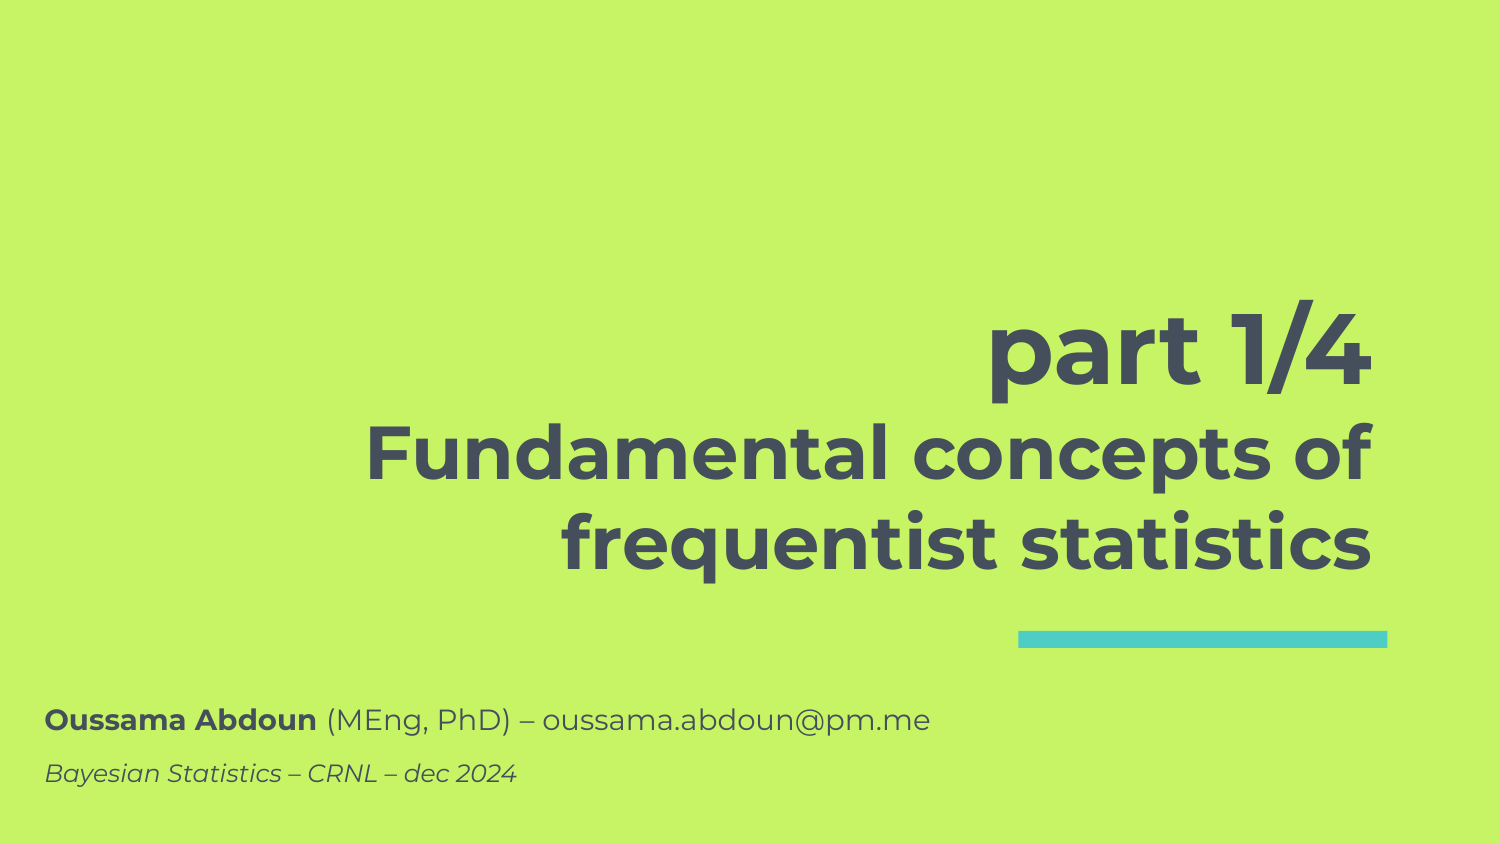

# part 1/4 Fundamental concepts of frequentist statistics
Oussama Abdoun (MEng, PhD) – oussama.abdoun@pm.me
Bayesian Statistics – CRNL – dec 2024